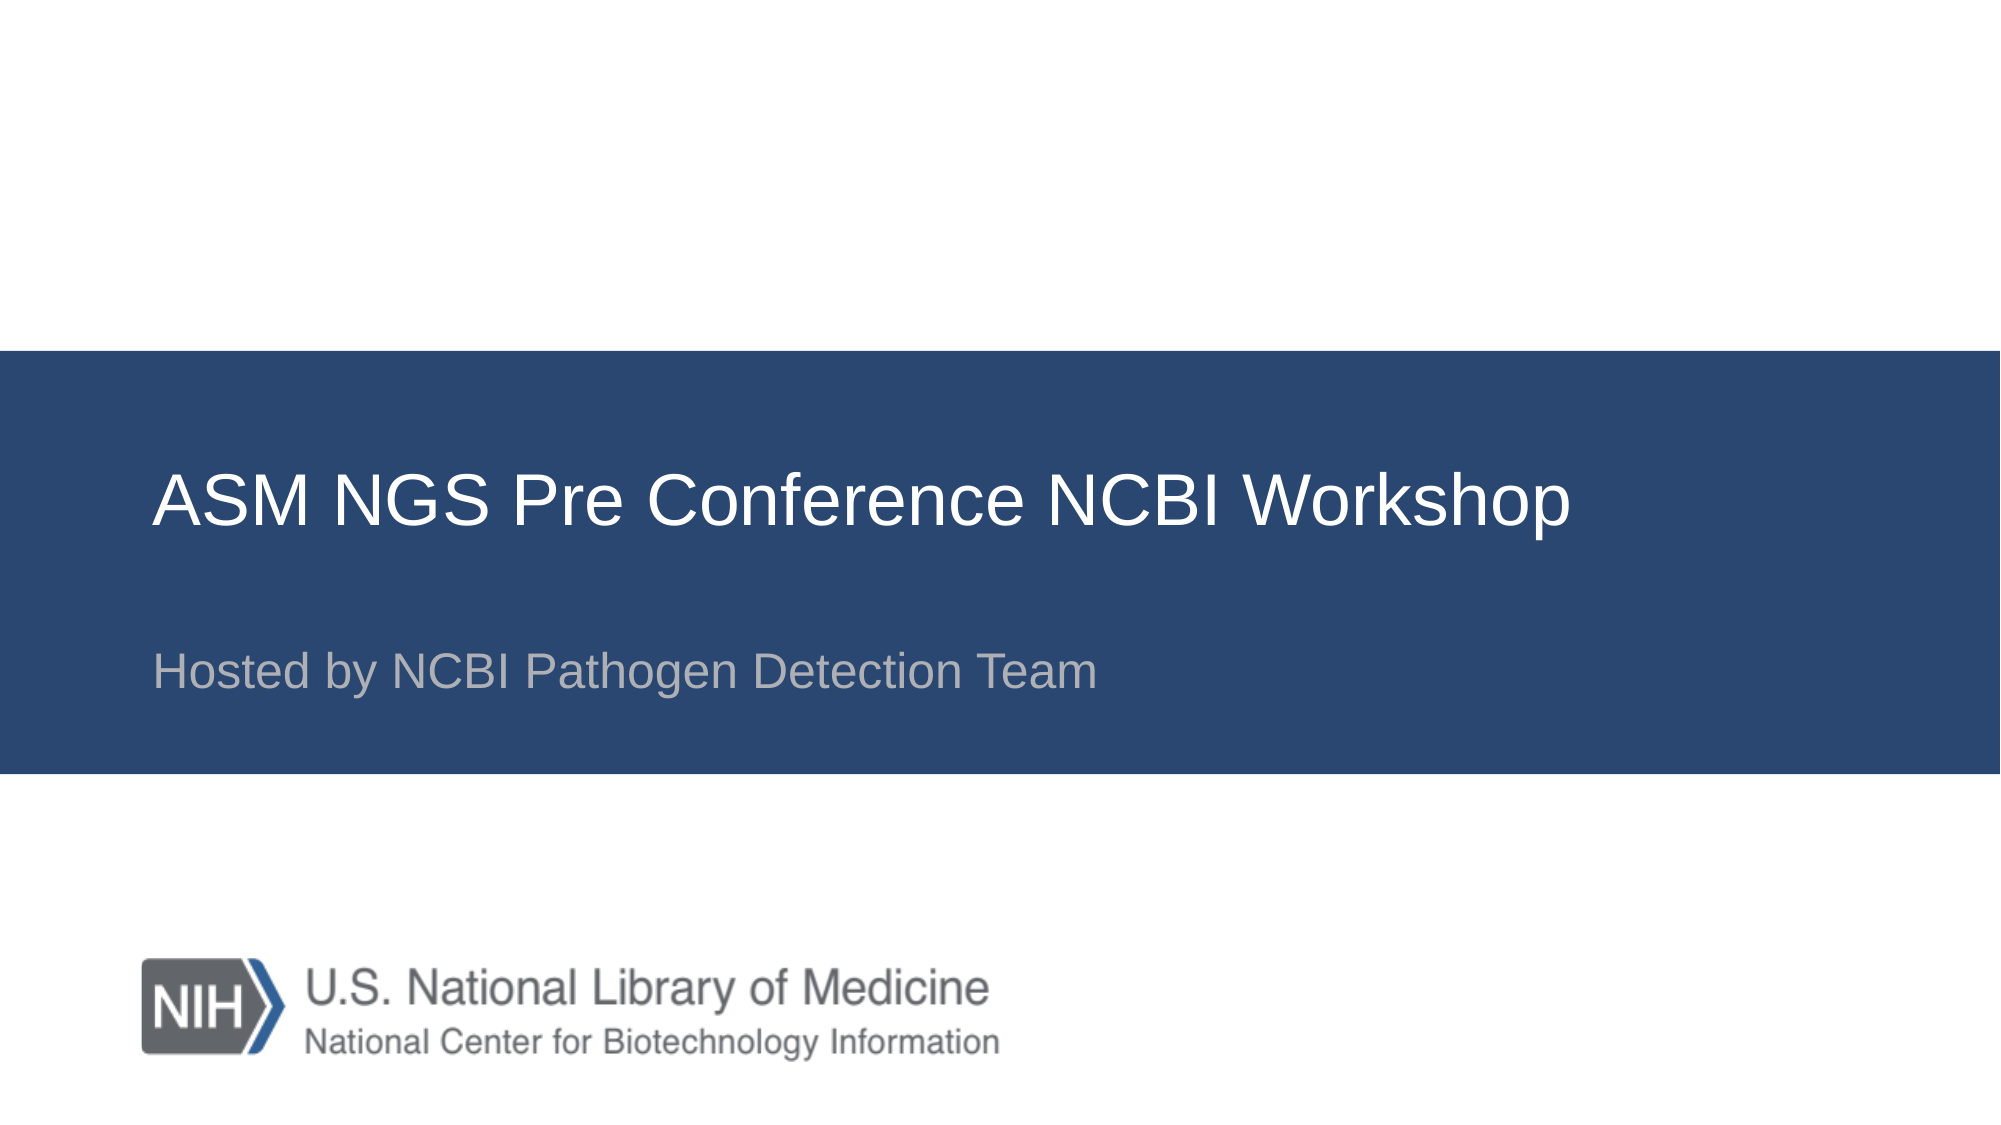

# ASM NGS Pre Conference NCBI Workshop
Hosted by NCBI Pathogen Detection Team